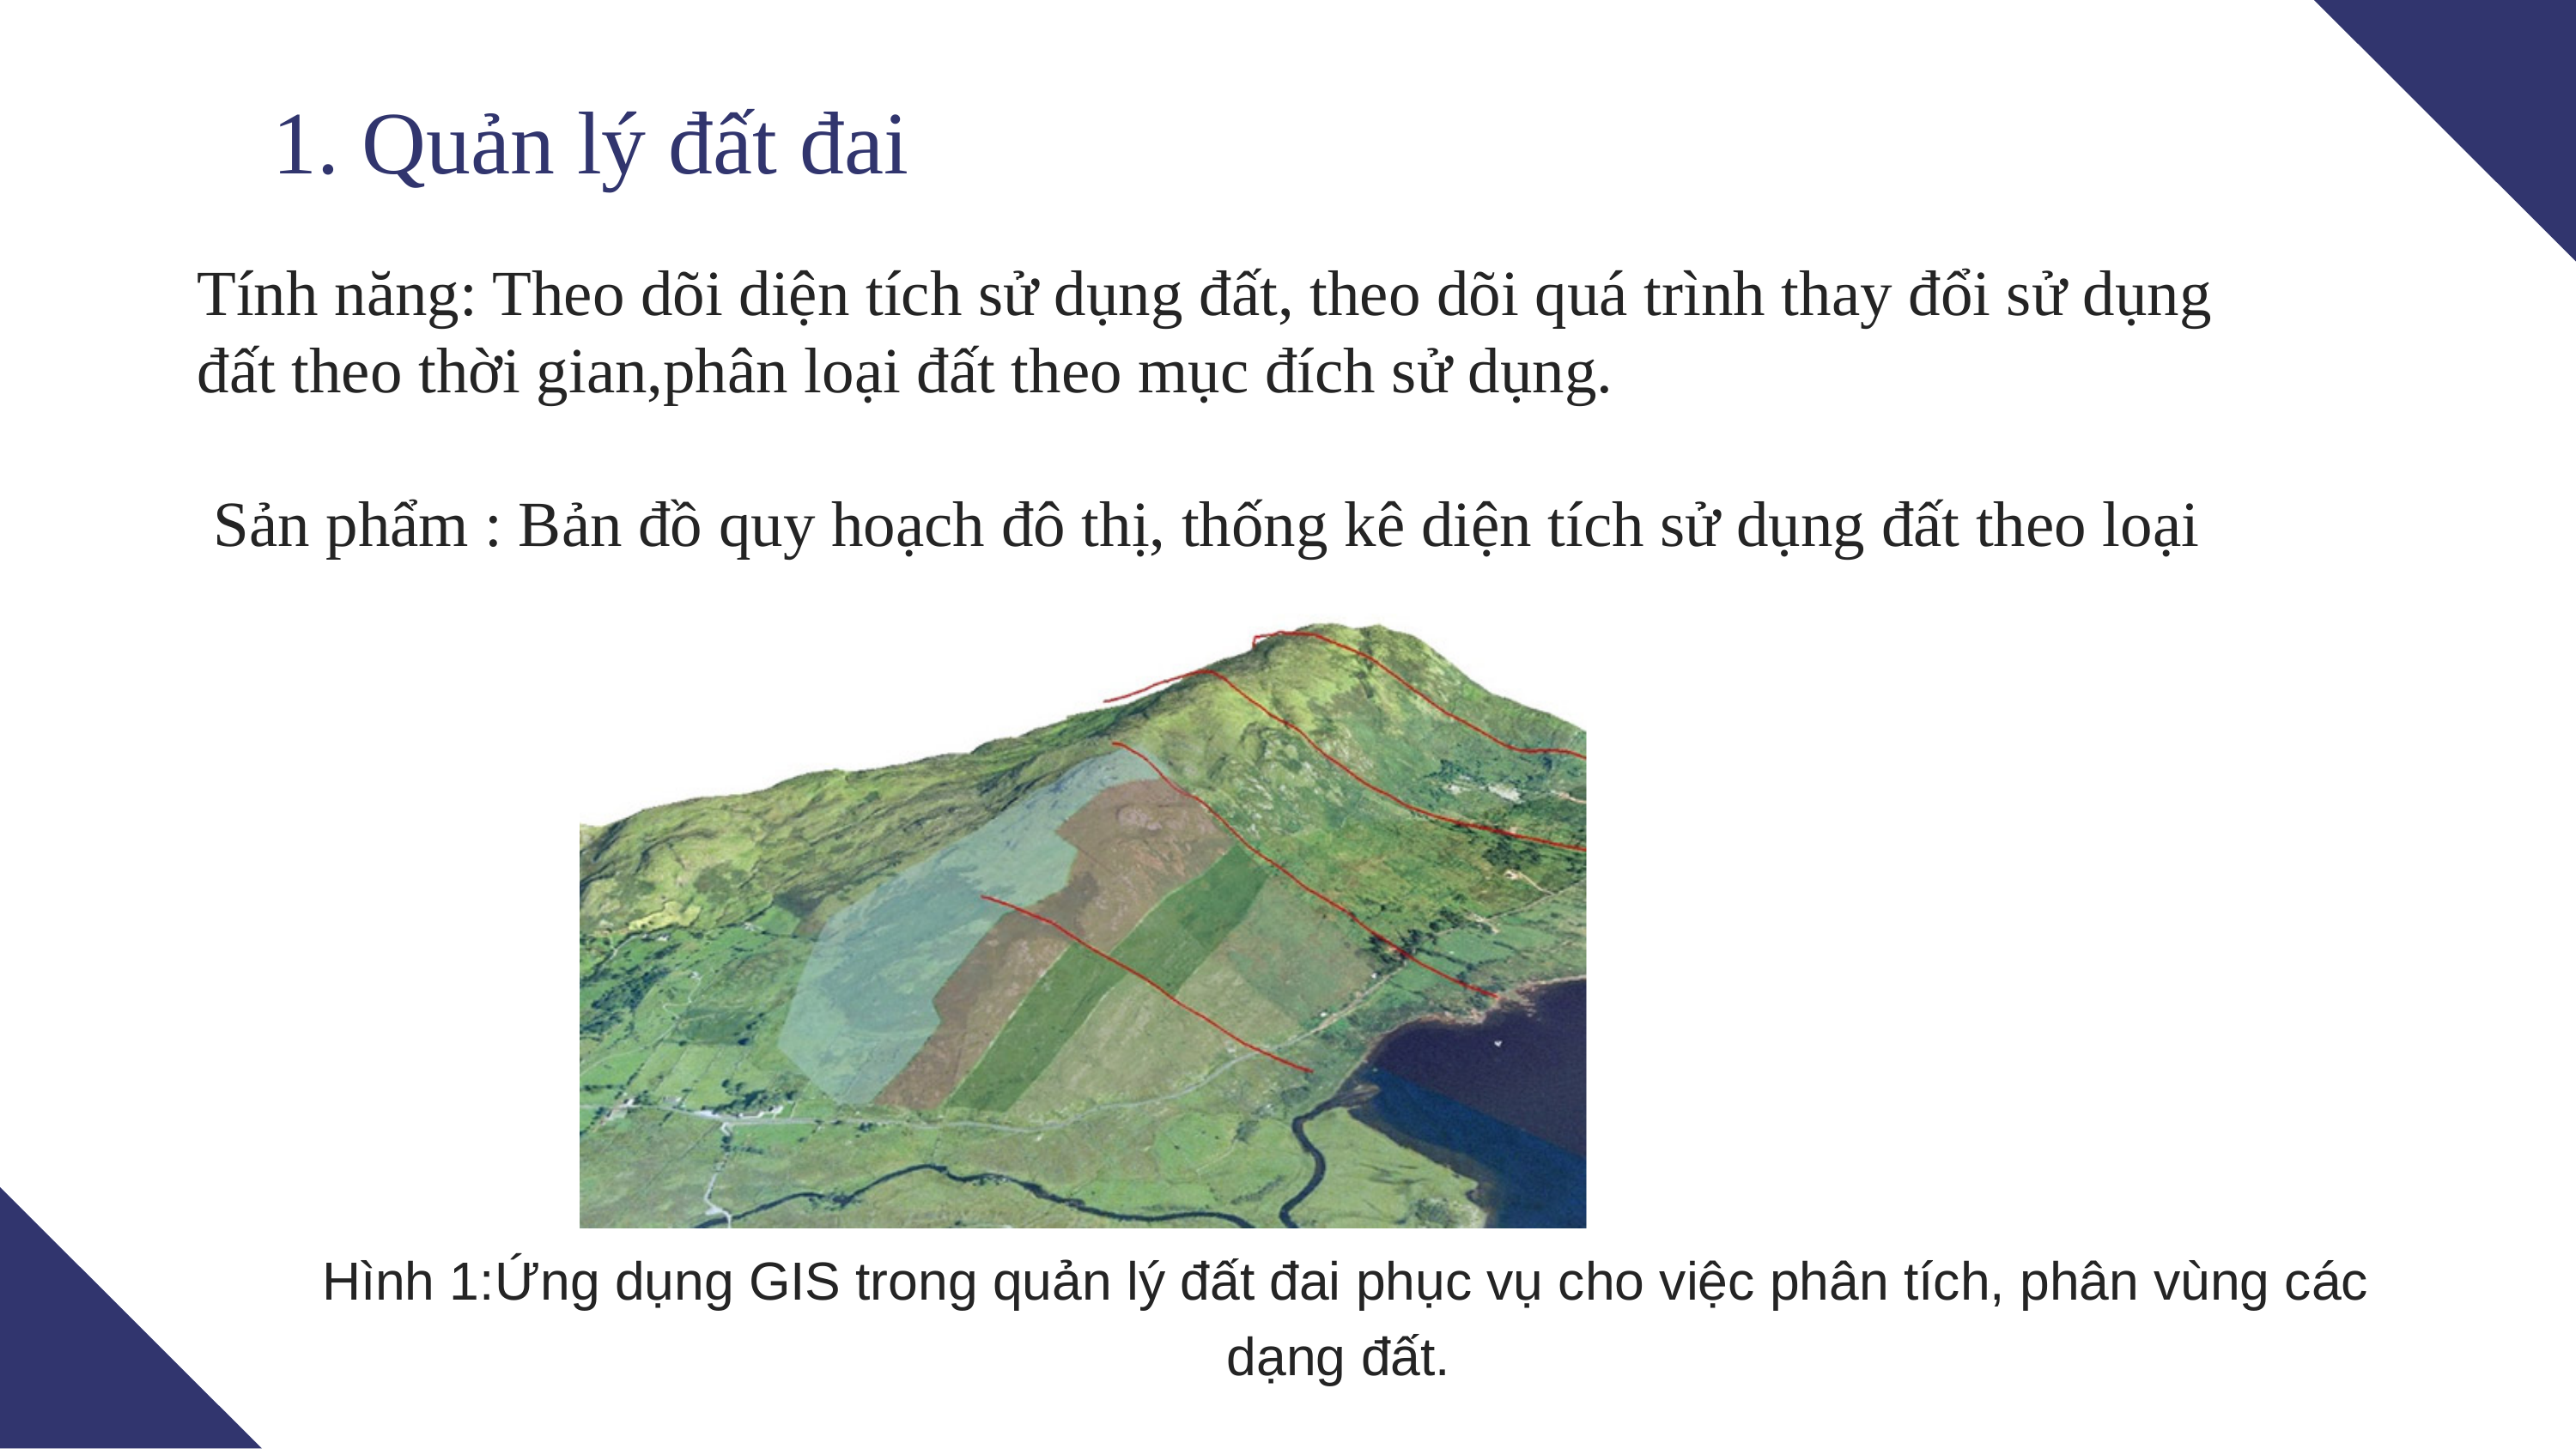

1. Quản lý đất đai
Tính năng: Theo dõi diện tích sử dụng đất, theo dõi quá trình thay đổi sử dụng đất theo thời gian,phân loại đất theo mục đích sử dụng.
 Sản phẩm : Bản đồ quy hoạch đô thị, thống kê diện tích sử dụng đất theo loại

 Hình 1:Ứng dụng GIS trong quản lý đất đai phục vụ cho việc phân tích, phân vùng các dạng đất.